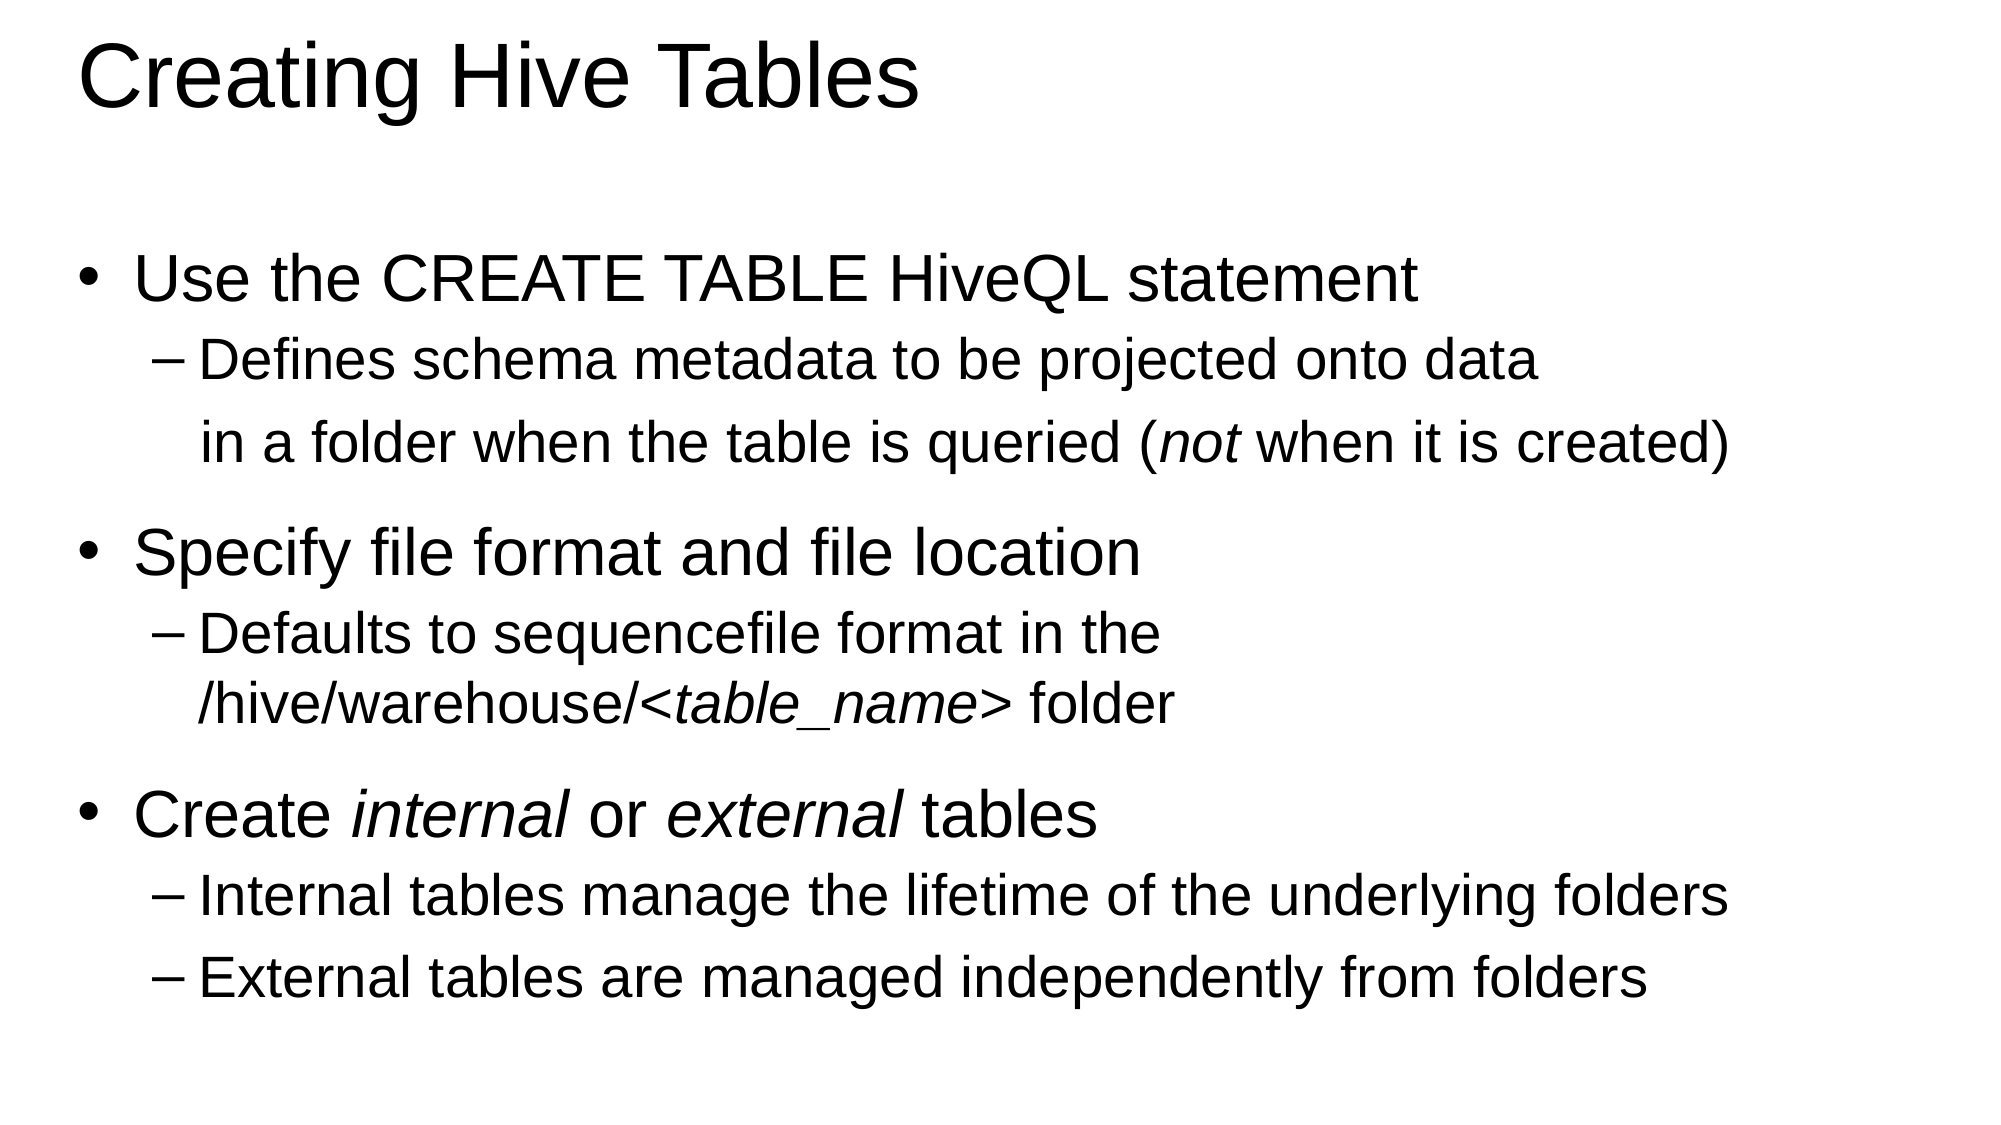

# Creating Hive Tables
Use the CREATE TABLE HiveQL statement
Defines schema metadata to be projected onto data
   in a folder when the table is queried (not when it is created)
Specify file format and file location
Defaults to sequencefile format in the /hive/warehouse/<table_name> folder
Create internal or external tables
Internal tables manage the lifetime of the underlying folders
External tables are managed independently from folders